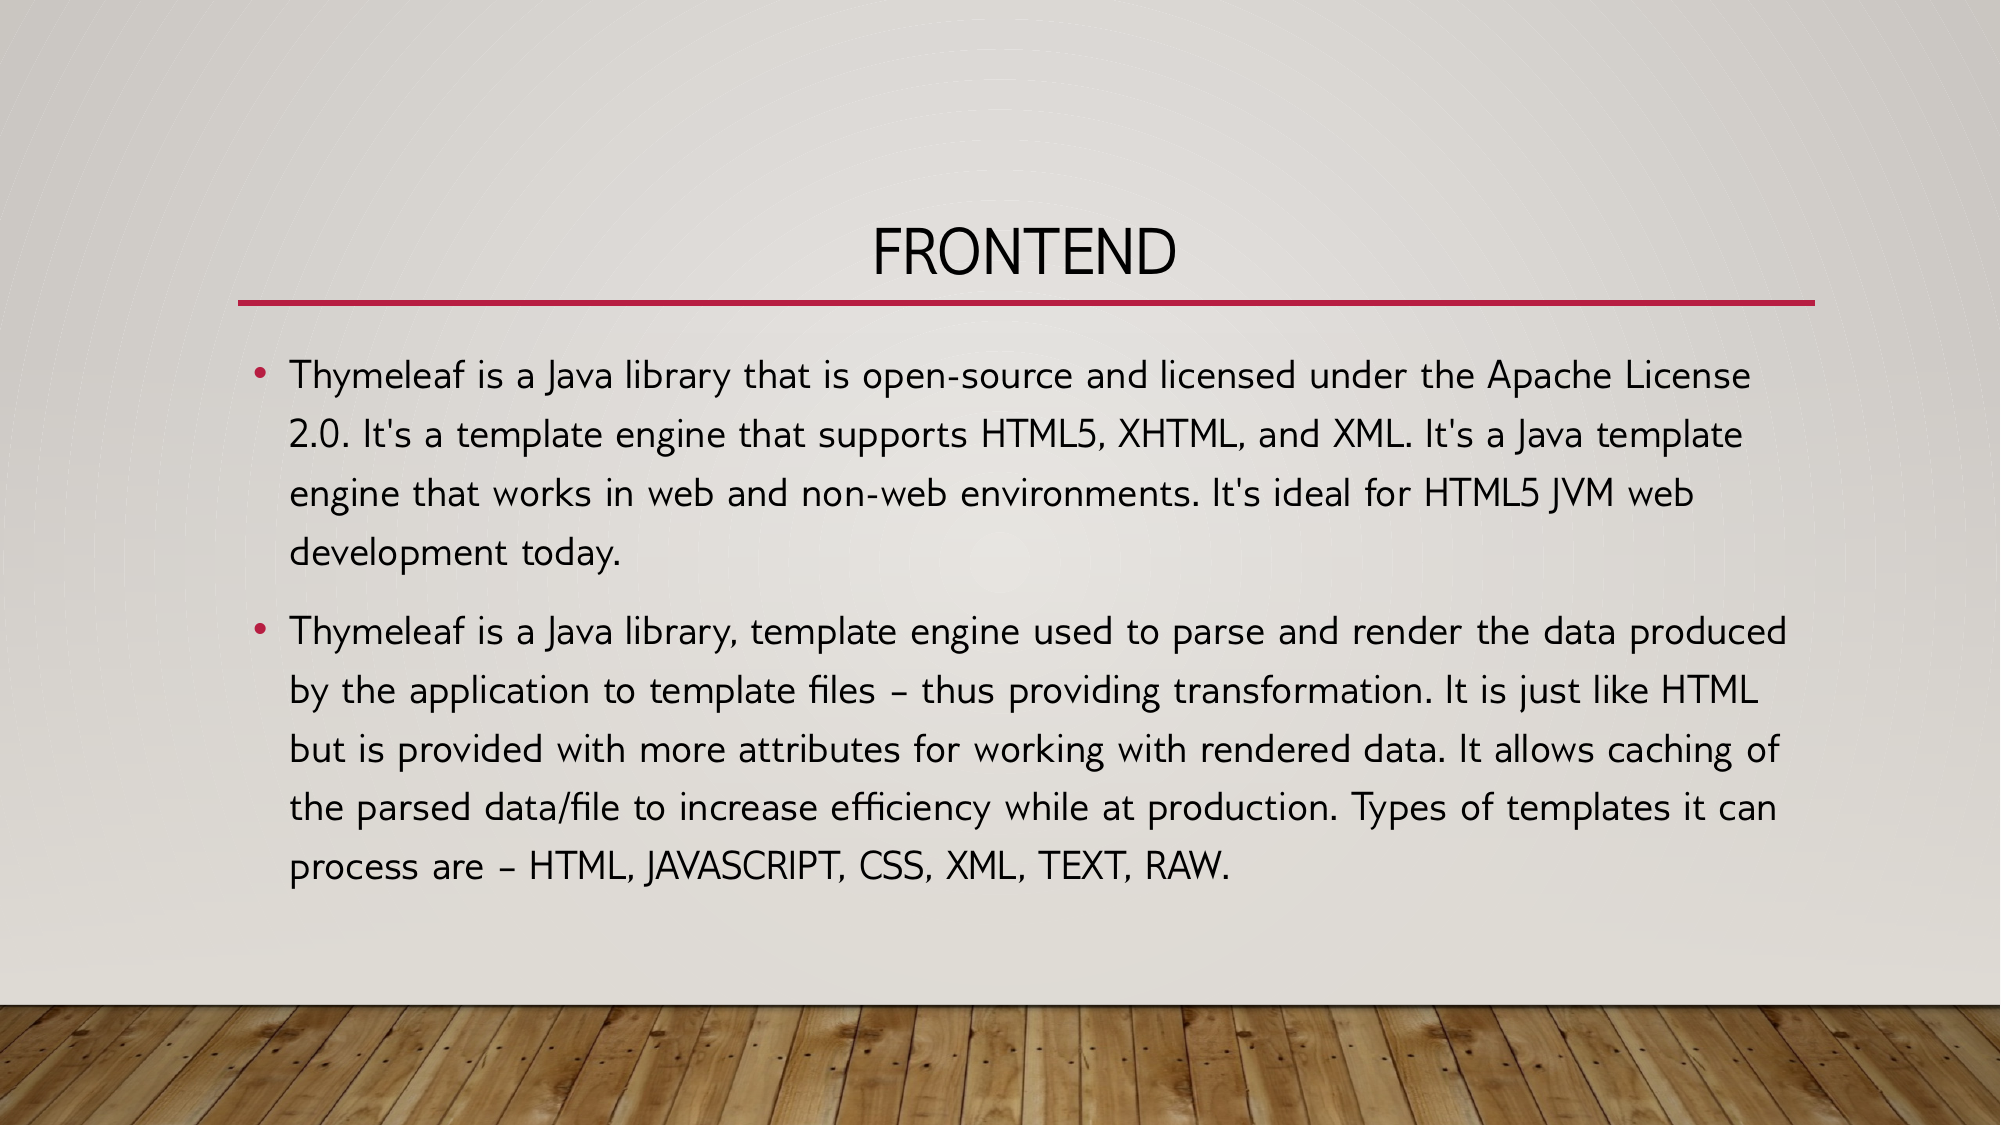

# Frontend
Thymeleaf is a Java library that is open-source and licensed under the Apache License 2.0. It's a template engine that supports HTML5, XHTML, and XML. It's a Java template engine that works in web and non-web environments. It's ideal for HTML5 JVM web development today.
Thymeleaf is a Java library, template engine used to parse and render the data produced by the application to template files – thus providing transformation. It is just like HTML but is provided with more attributes for working with rendered data. It allows caching of the parsed data/file to increase efficiency while at production. Types of templates it can process are – HTML, JAVASCRIPT, CSS, XML, TEXT, RAW.